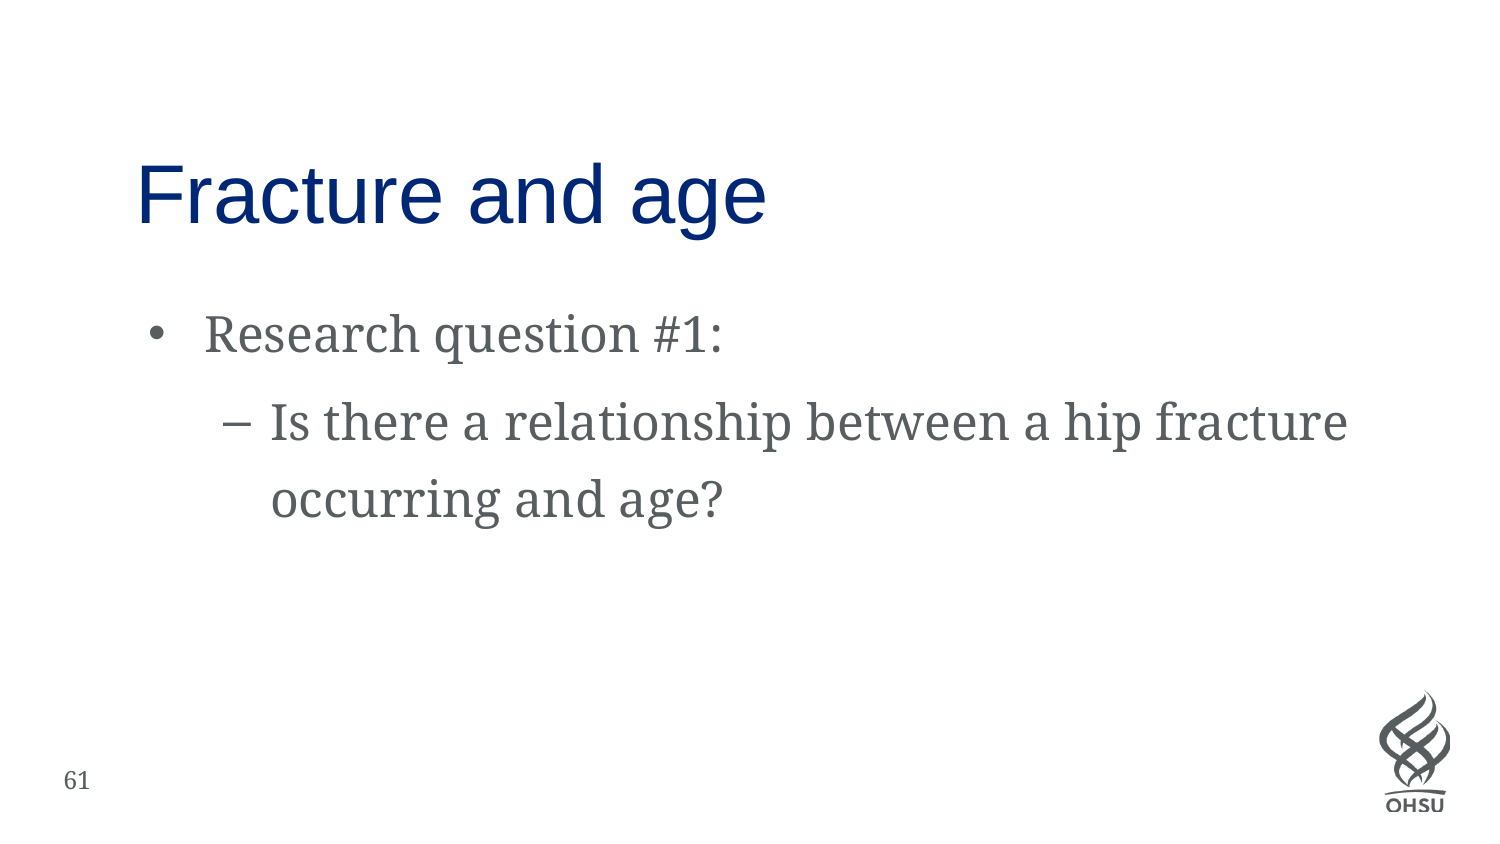

# Fracture and age
Research question #1:
Is there a relationship between a hip fracture occurring and age?